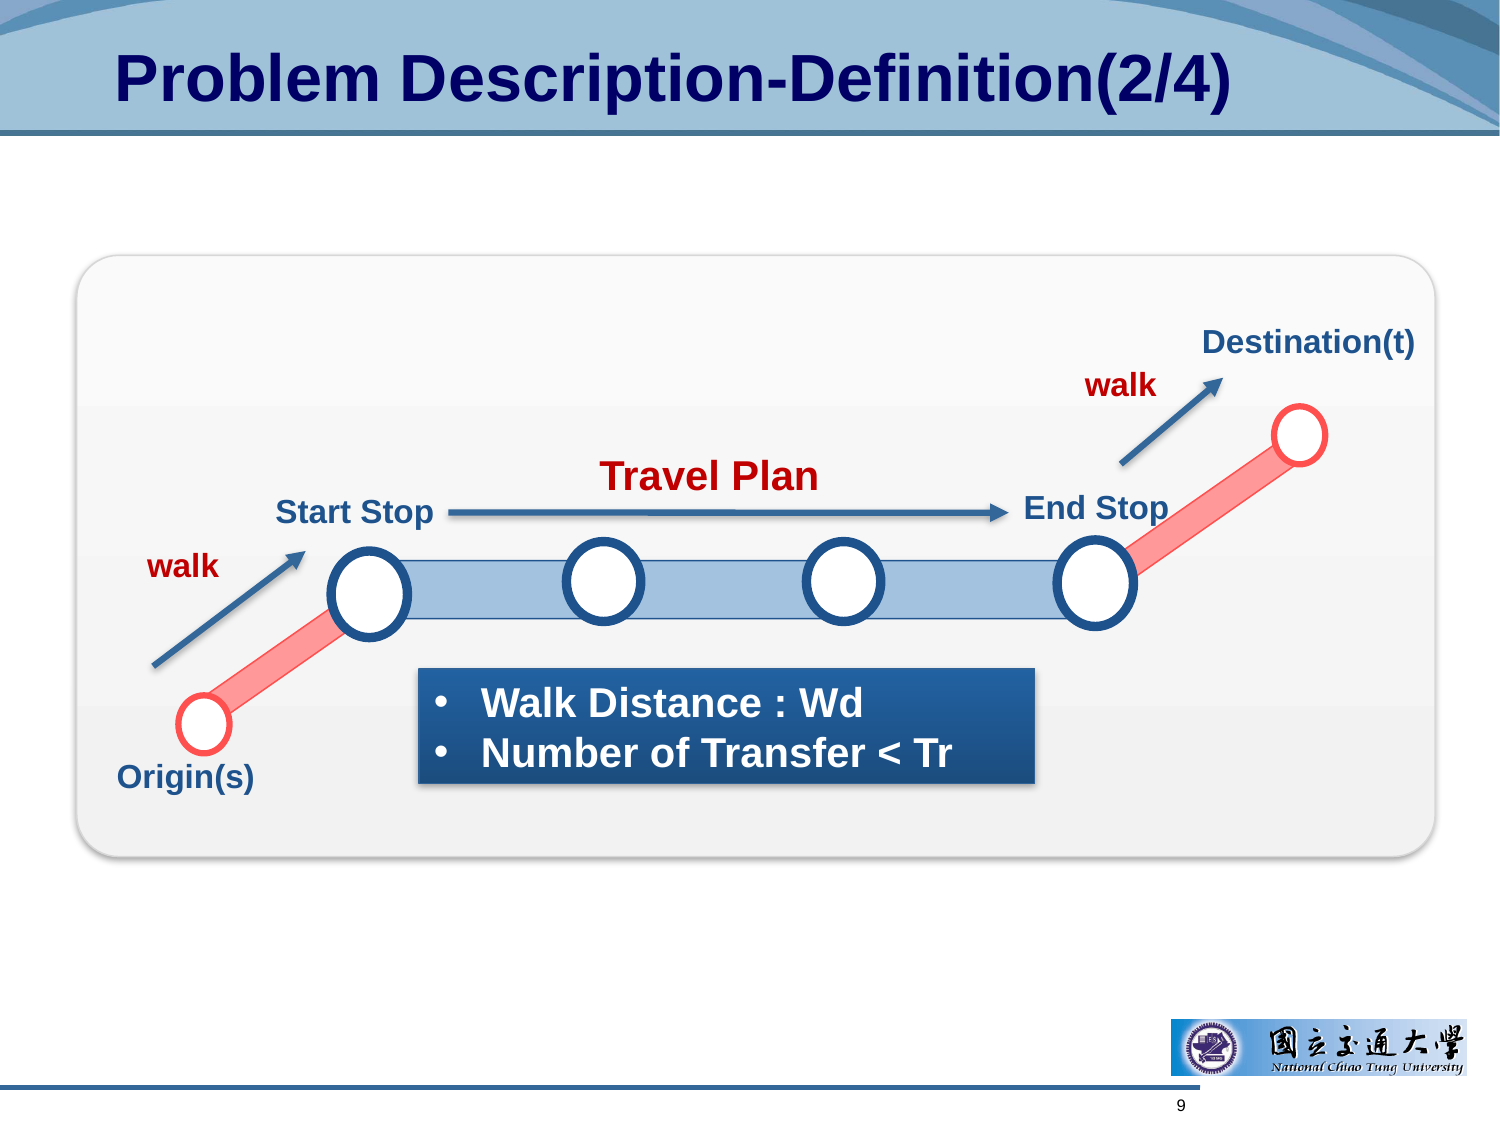

# Problem Description-Definition(2/4)

Destination(t)
walk

Travel Plan
End Stop
Start Stop

walk

Origin(s)

Walk Distance : Wd
Number of Transfer < Tr
9